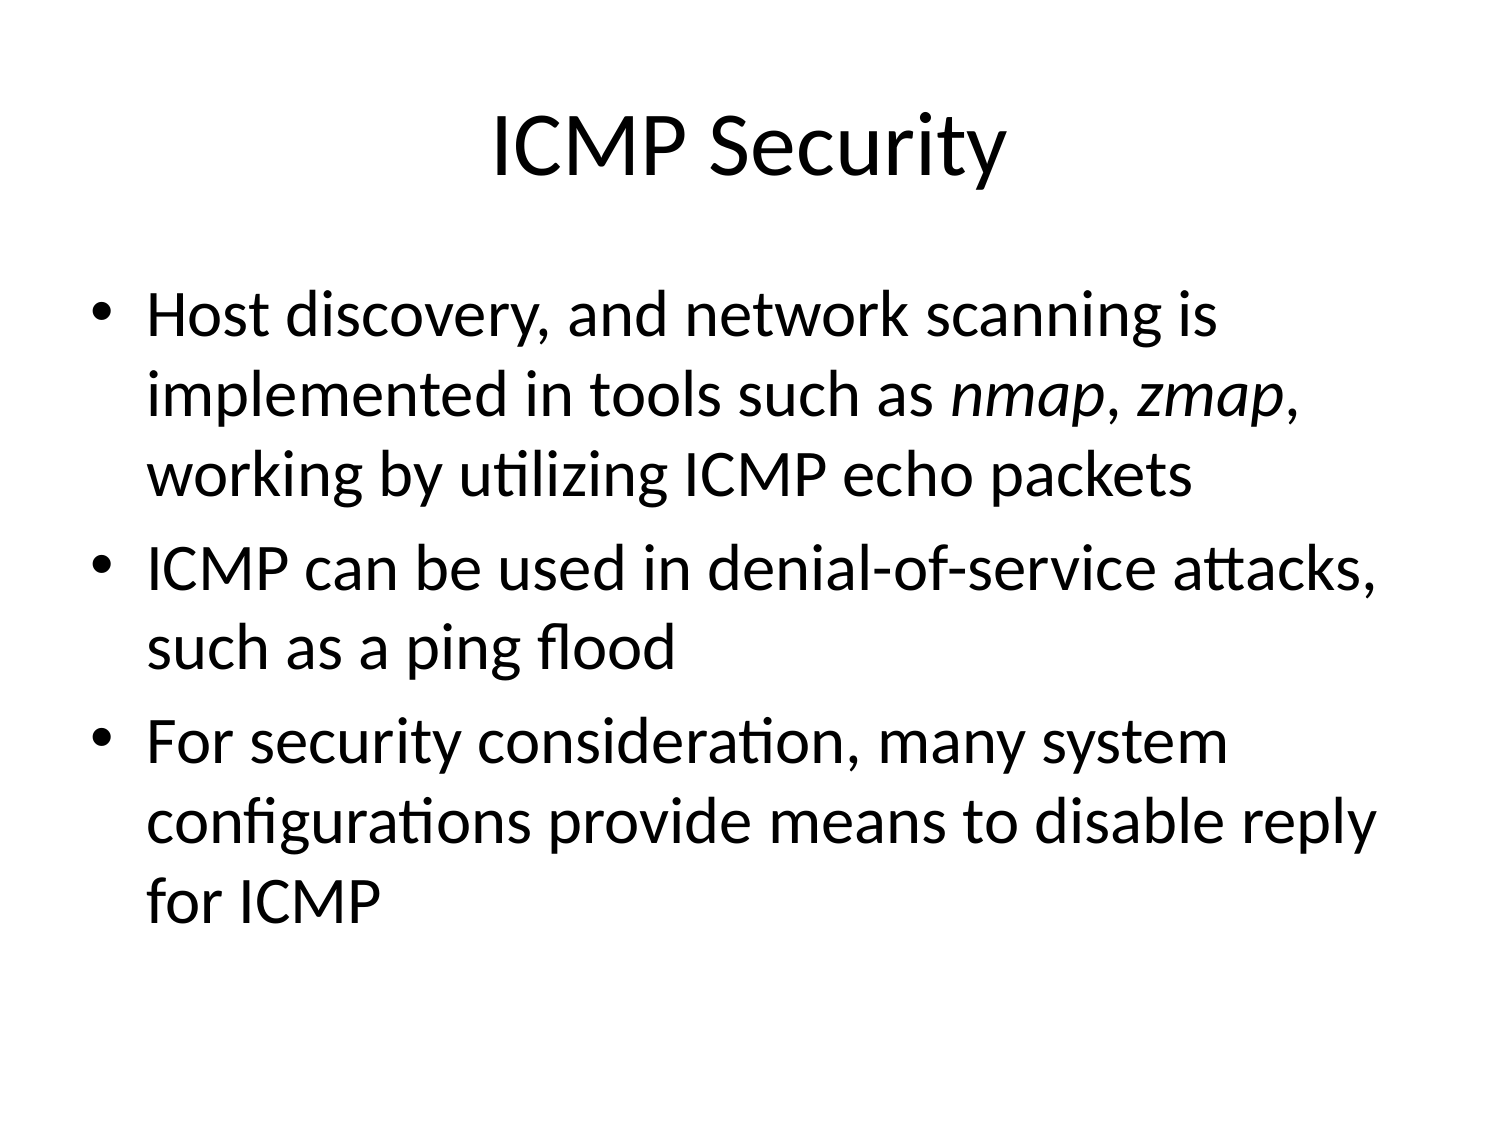

# ICMP Security
Host discovery, and network scanning is implemented in tools such as nmap, zmap, working by utilizing ICMP echo packets
ICMP can be used in denial-of-service attacks, such as a ping flood
For security consideration, many system configurations provide means to disable reply for ICMP